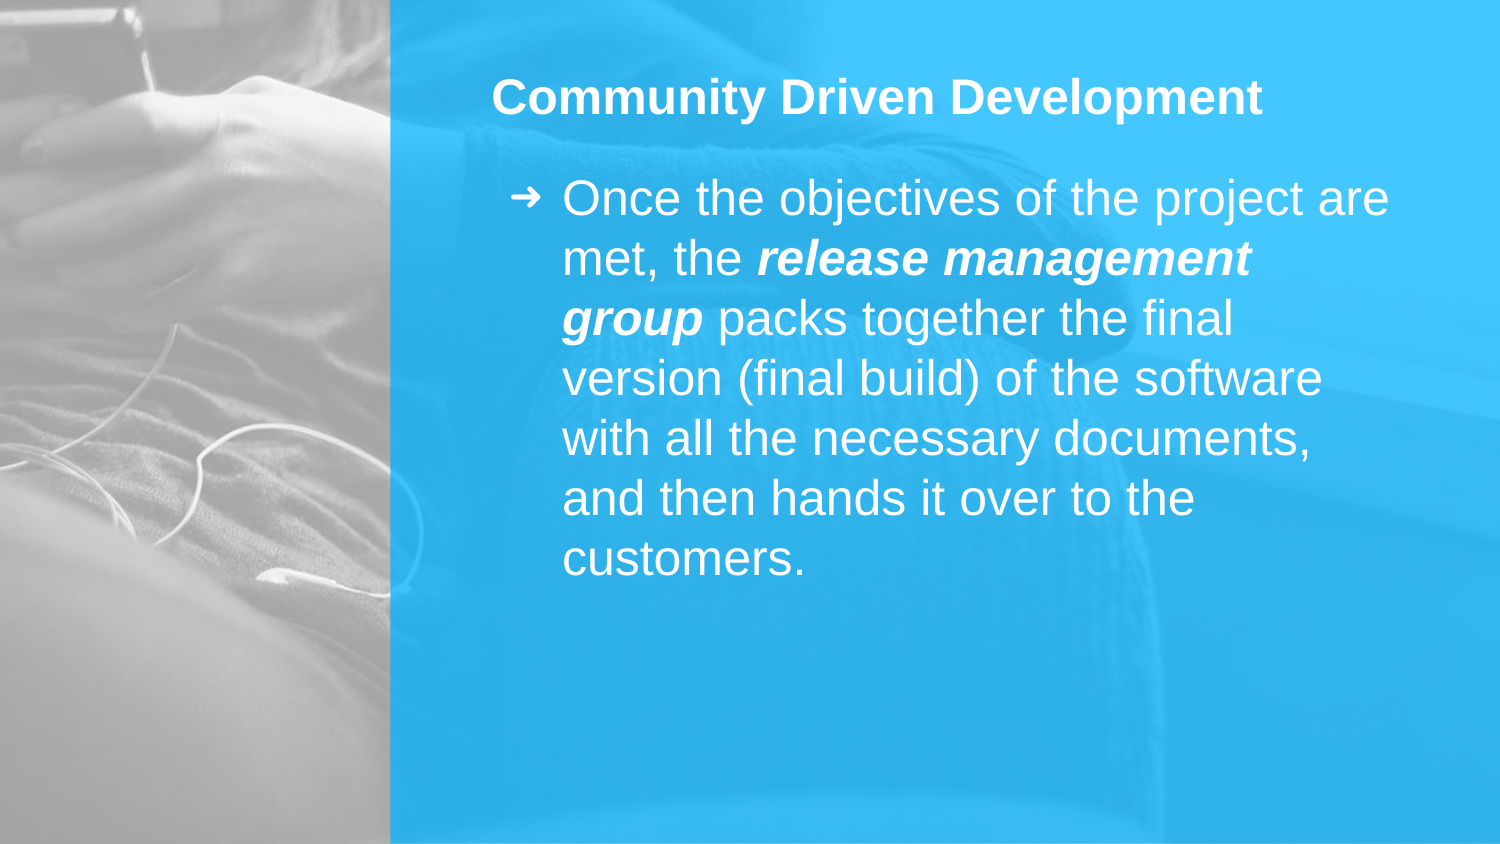

# Community Driven Development
Once the objectives of the project are met, the release management group packs together the final version (final build) of the software with all the necessary documents, and then hands it over to the customers.